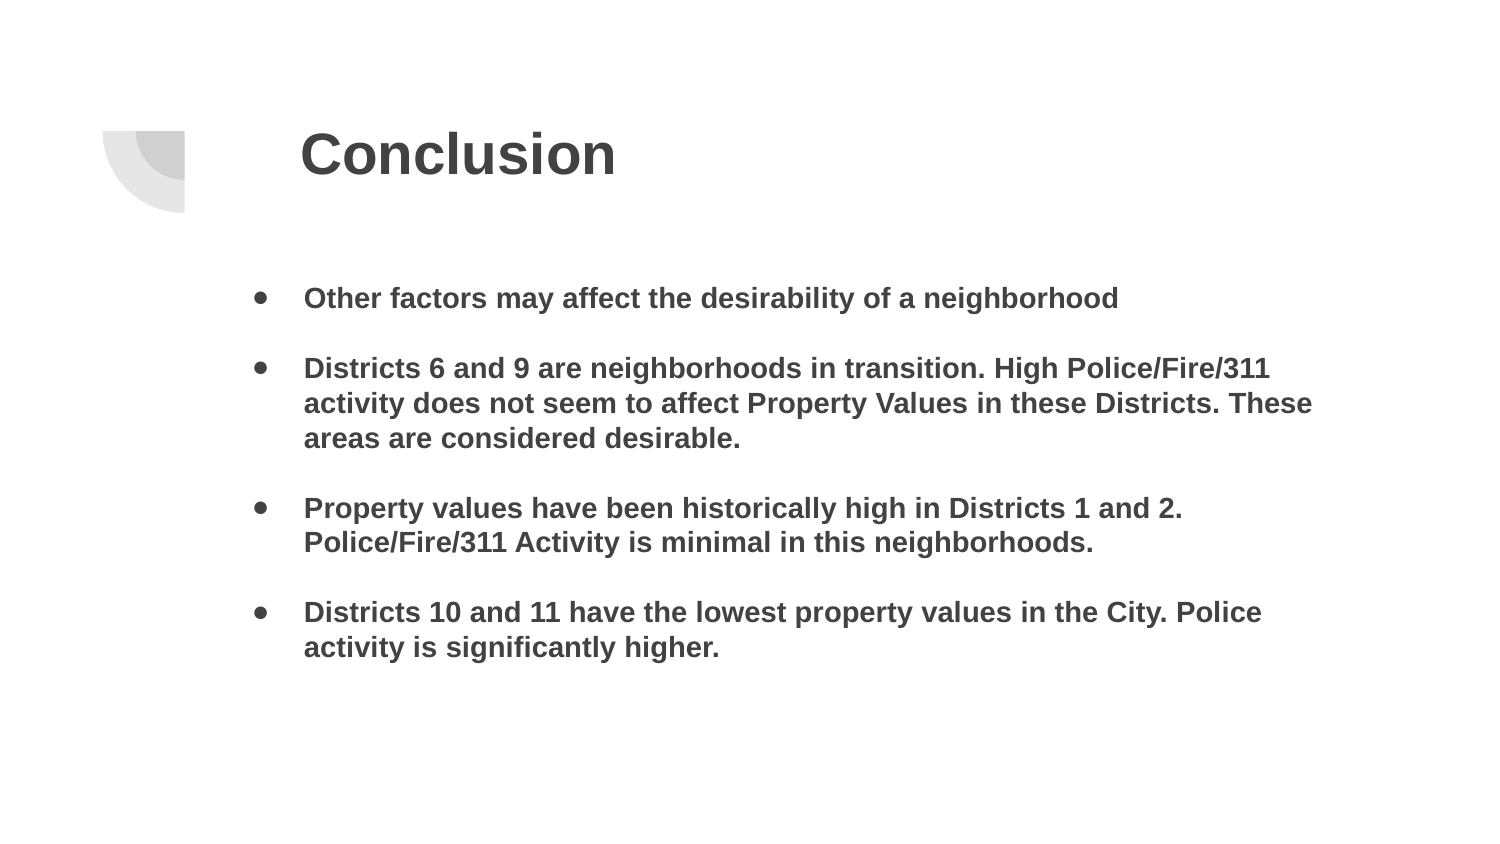

# Conclusion
Other factors may affect the desirability of a neighborhood

Districts 6 and 9 are neighborhoods in transition. High Police/Fire/311 activity does not seem to affect Property Values in these Districts. These areas are considered desirable.
Property values have been historically high in Districts 1 and 2. Police/Fire/311 Activity is minimal in this neighborhoods.
Districts 10 and 11 have the lowest property values in the City. Police activity is significantly higher.